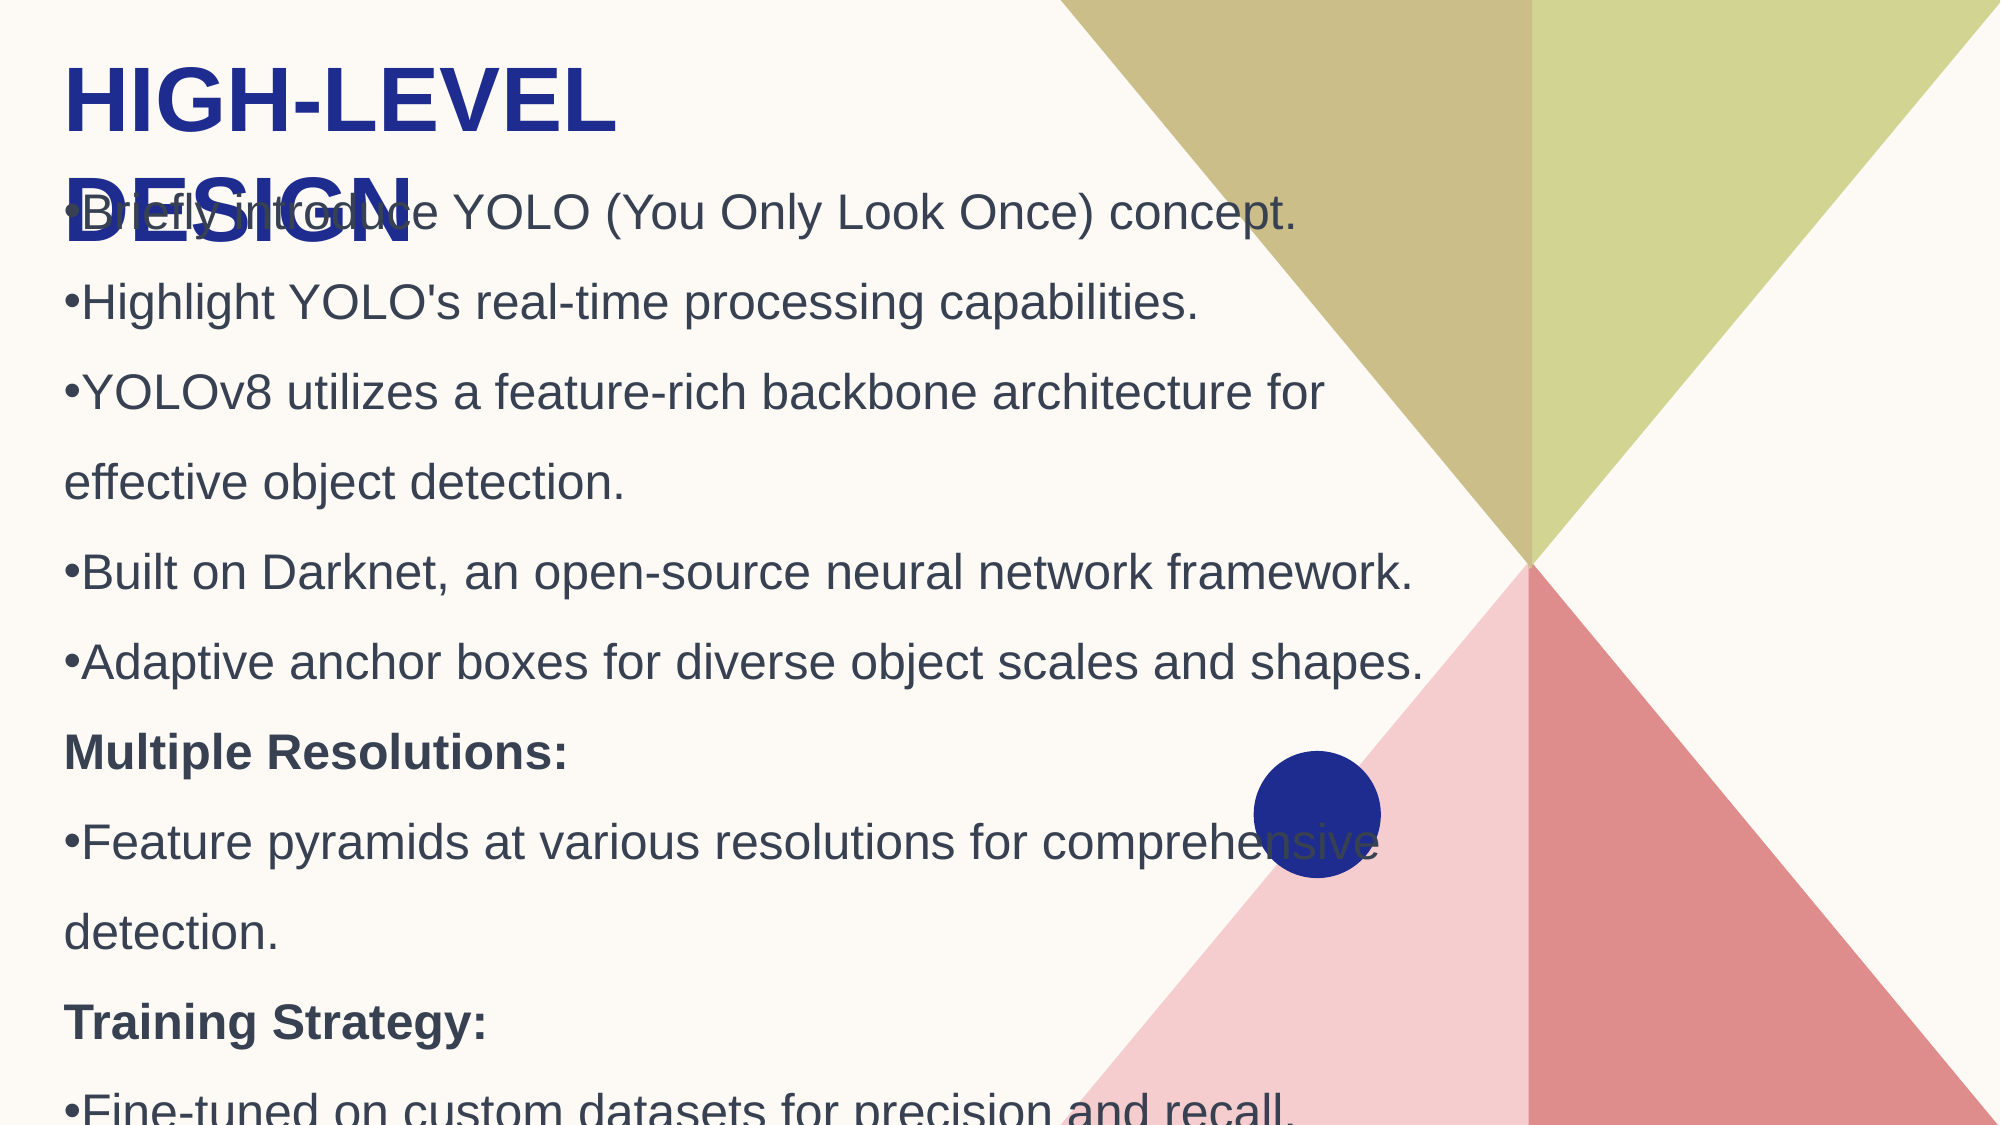

# High-Level Design
Briefly introduce YOLO (You Only Look Once) concept.
Highlight YOLO's real-time processing capabilities.
YOLOv8 utilizes a feature-rich backbone architecture for effective object detection.
Built on Darknet, an open-source neural network framework.
Adaptive anchor boxes for diverse object scales and shapes.
Multiple Resolutions:
Feature pyramids at various resolutions for comprehensive detection.
Training Strategy:
Fine-tuned on custom datasets for precision and recall.